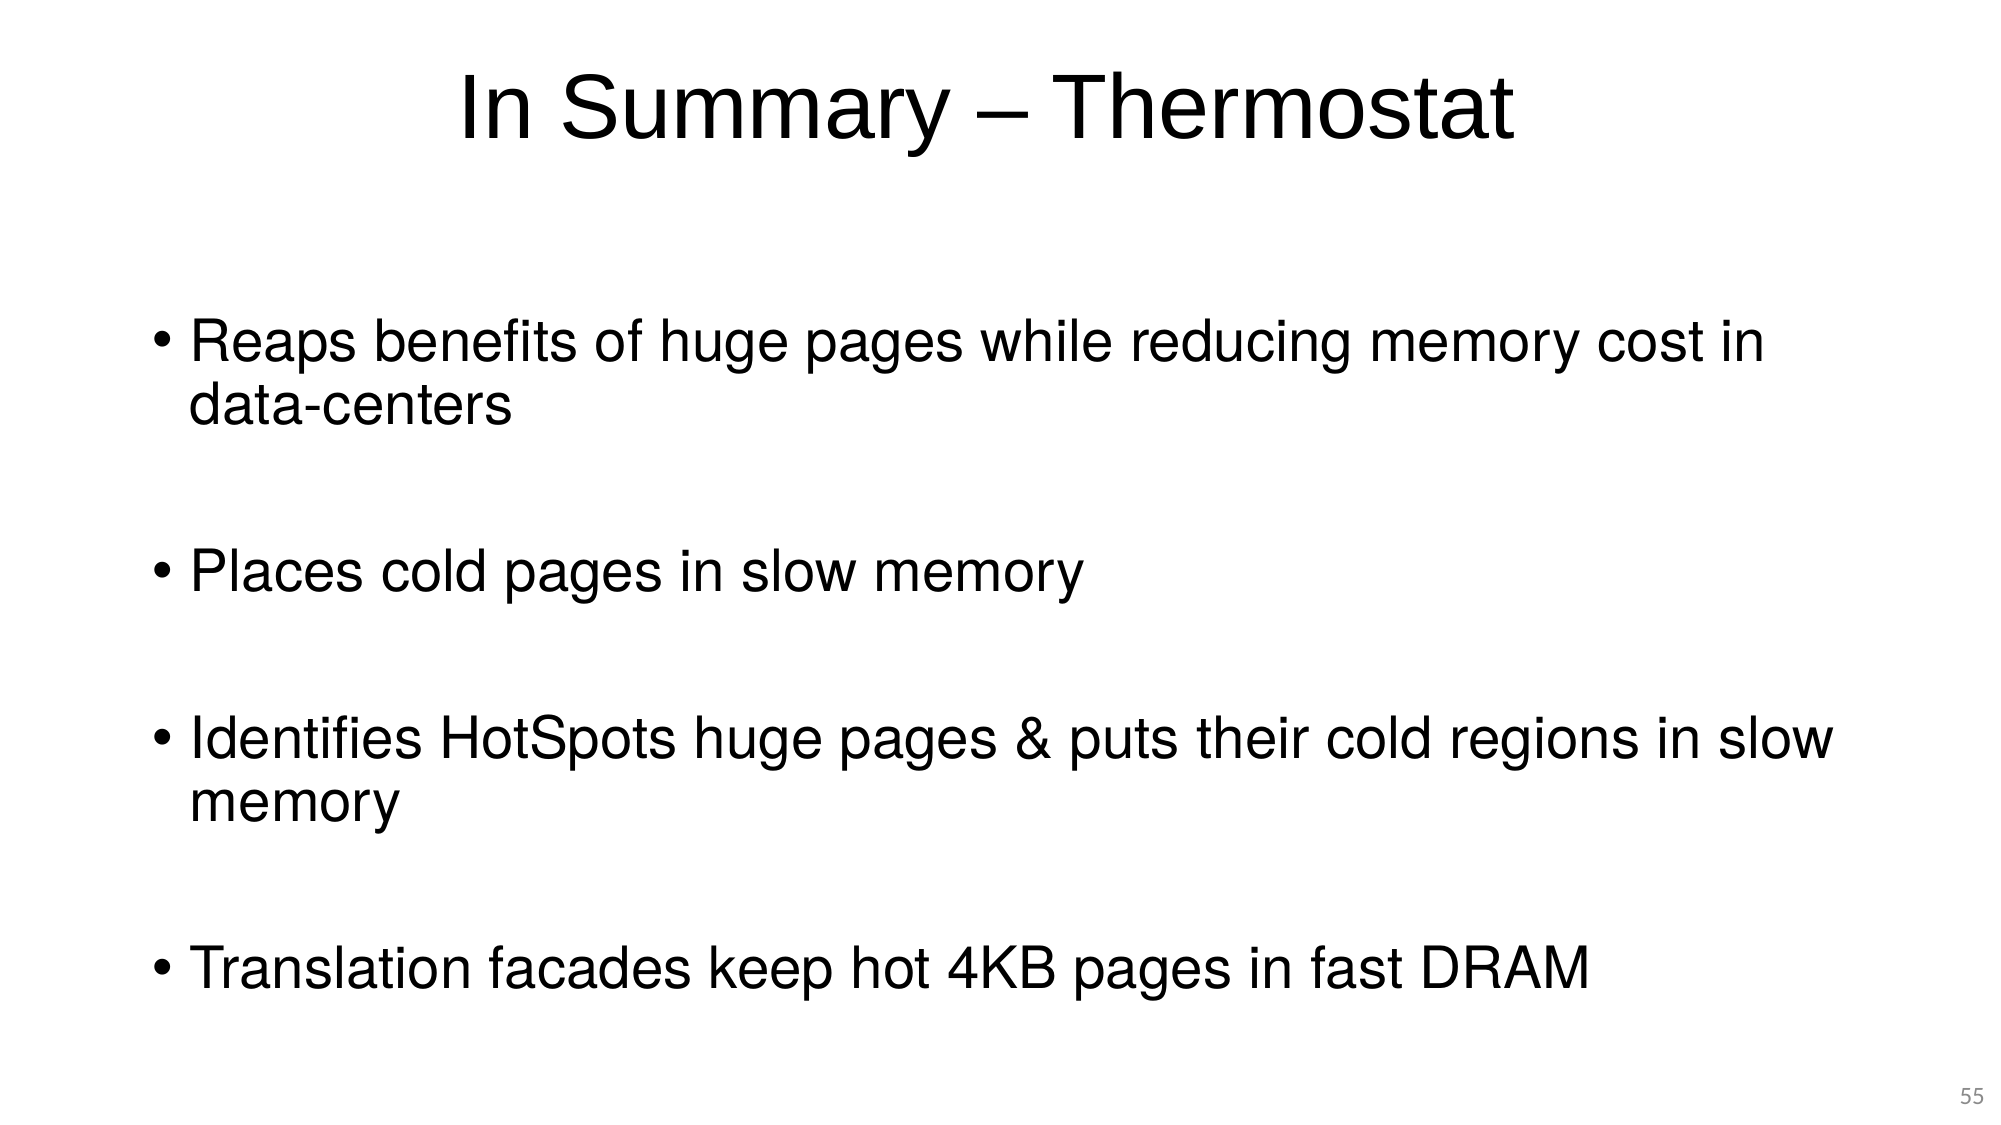

# In Summary – Thermostat
Reaps benefits of huge pages while reducing memory cost in data-centers

Places cold pages in slow memory

Identifies HotSpots huge pages & puts their cold regions in slow memory

Translation facades keep hot 4KB pages in fast DRAM
55